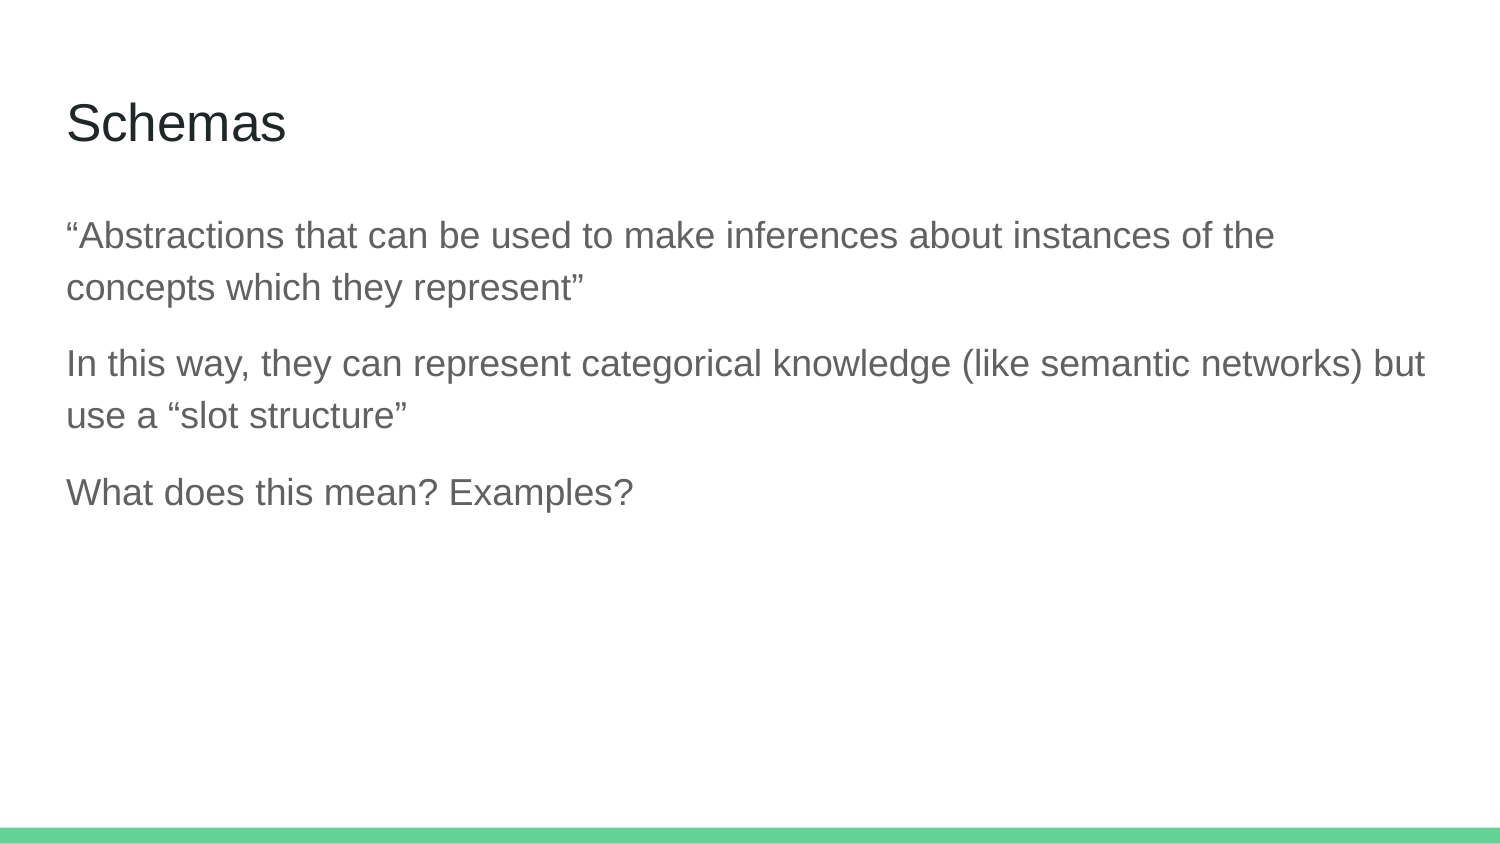

# Schemas
“Abstractions that can be used to make inferences about instances of the concepts which they represent”
In this way, they can represent categorical knowledge (like semantic networks) but use a “slot structure”
What does this mean? Examples?